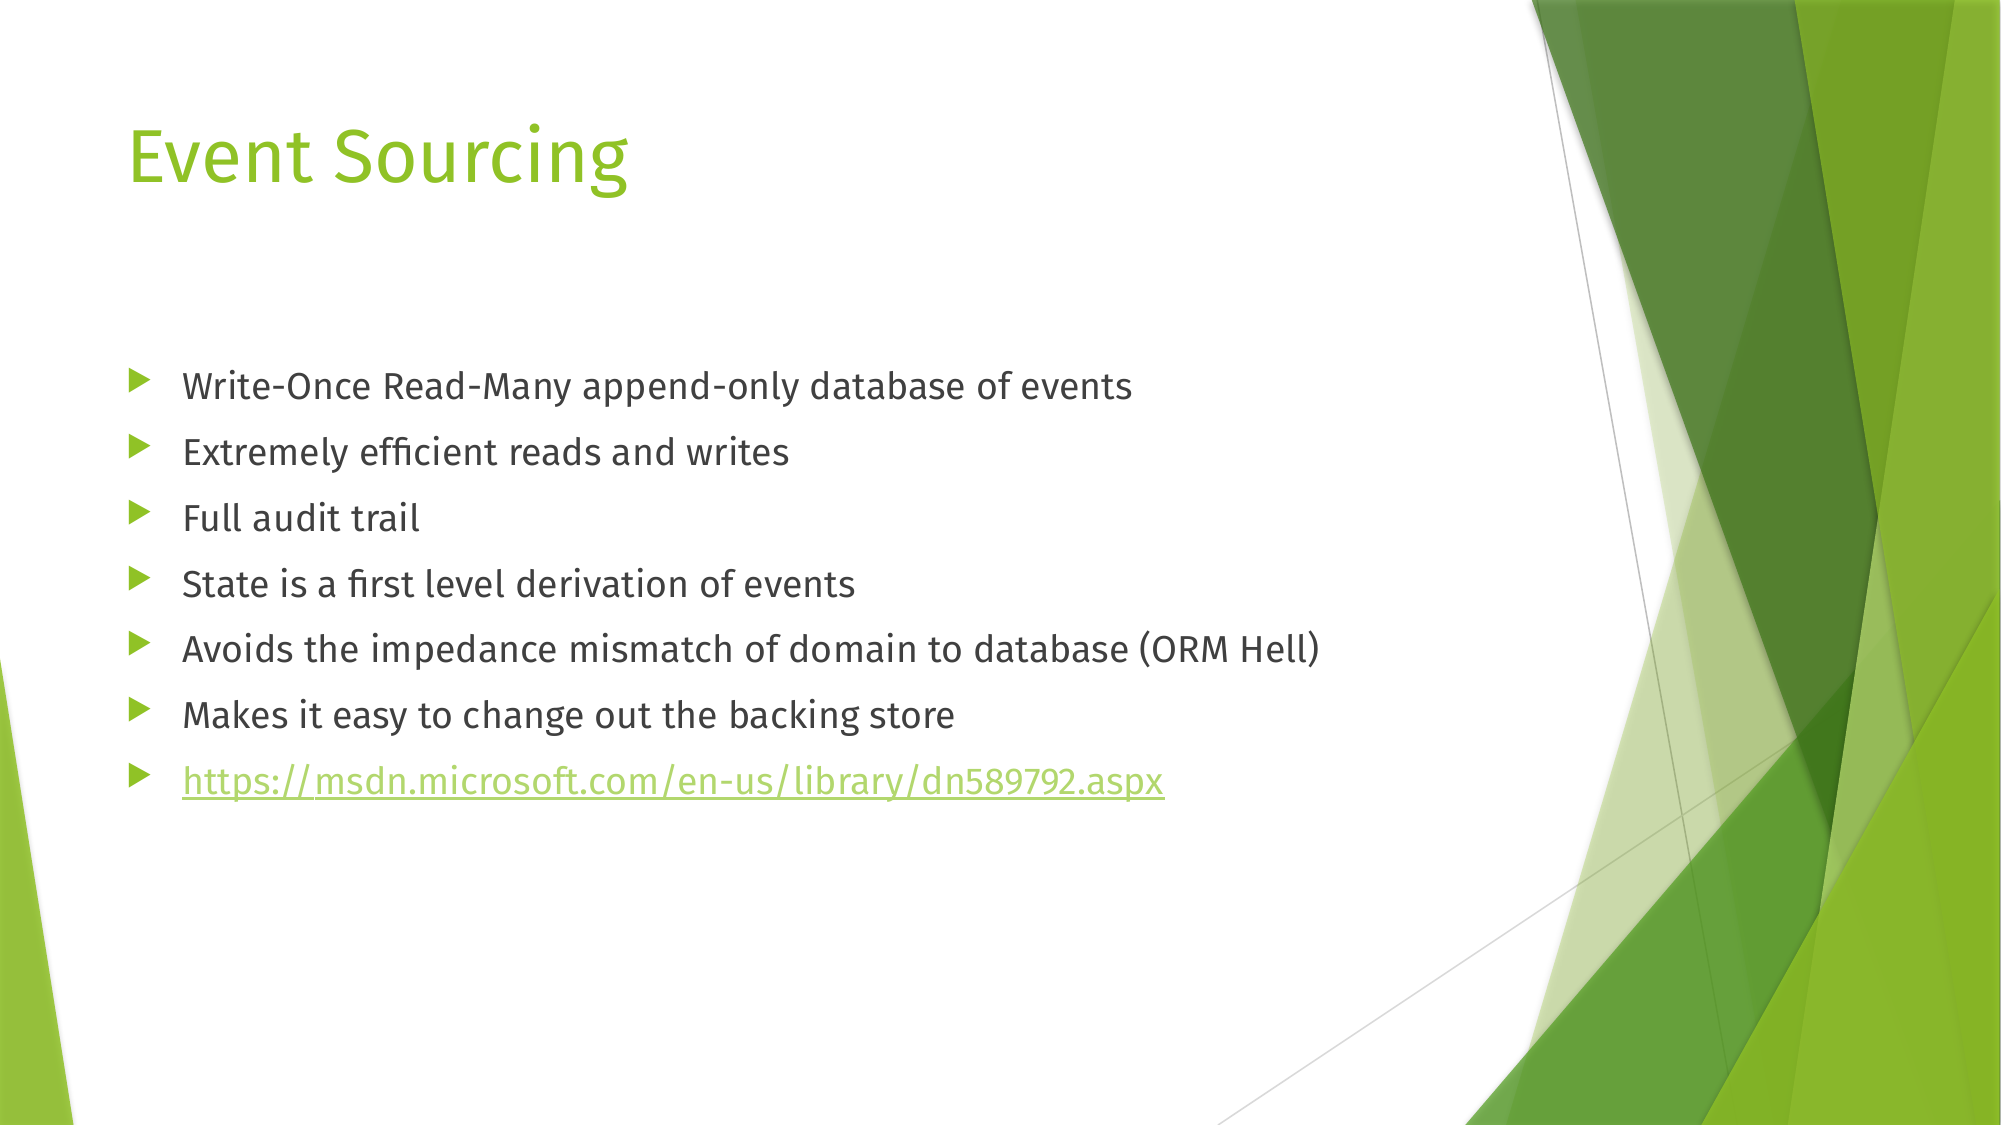

# Event Sourcing
Write-Once Read-Many append-only database of events
Extremely efficient reads and writes
Full audit trail
State is a first level derivation of events
Avoids the impedance mismatch of domain to database (ORM Hell)
Makes it easy to change out the backing store
https://msdn.microsoft.com/en-us/library/dn589792.aspx